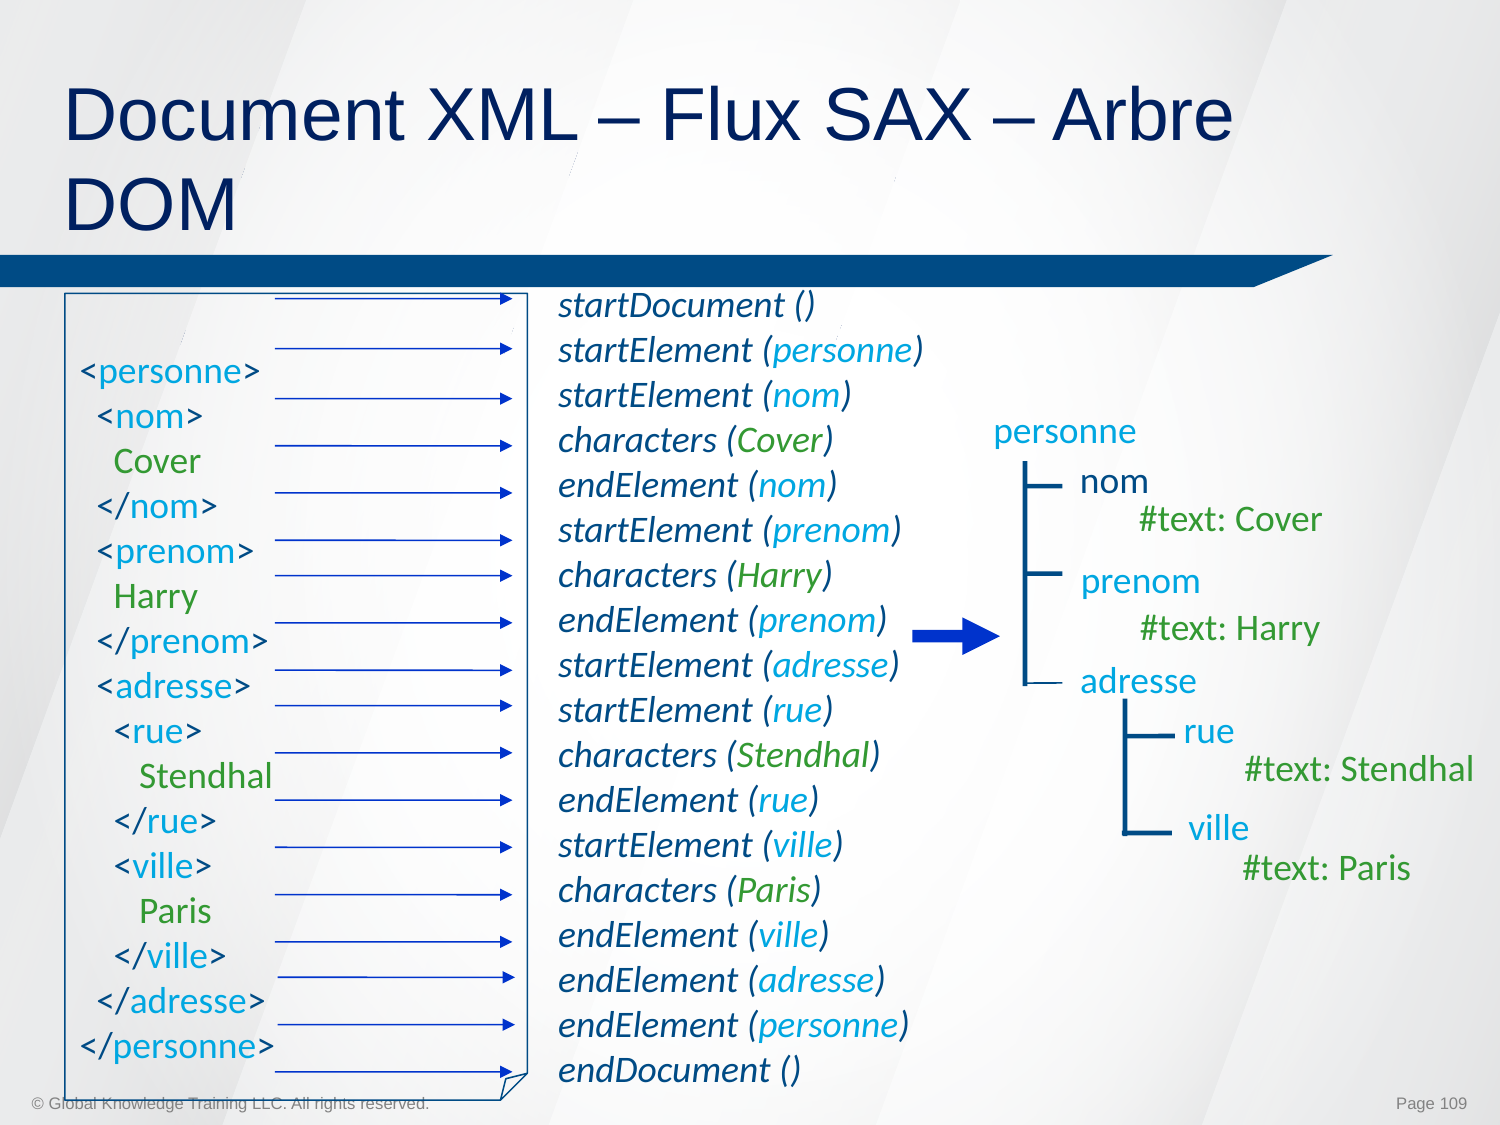

# Document XML – Flux SAX – Arbre DOM
startDocument ()
startElement (personne)
startElement (nom)
characters (Cover)
endElement (nom)
startElement (prenom)
characters (Harry)
endElement (prenom)
startElement (adresse)
startElement (rue)
characters (Stendhal)
endElement (rue)
startElement (ville)
characters (Paris)
endElement (ville)
endElement (adresse)
endElement (personne)
endDocument ()

<personne>
  <nom>
    Cover
  </nom>
  <prenom>
    Harry
  </prenom>
  <adresse>
    <rue>
       Stendhal
    </rue>
    <ville>
       Paris
    </ville>
  </adresse>
</personne>

personne
nom

#text: Cover
prenom

#text: Harry
adresse

rue

#text: Stendhal
ville

#text: Paris